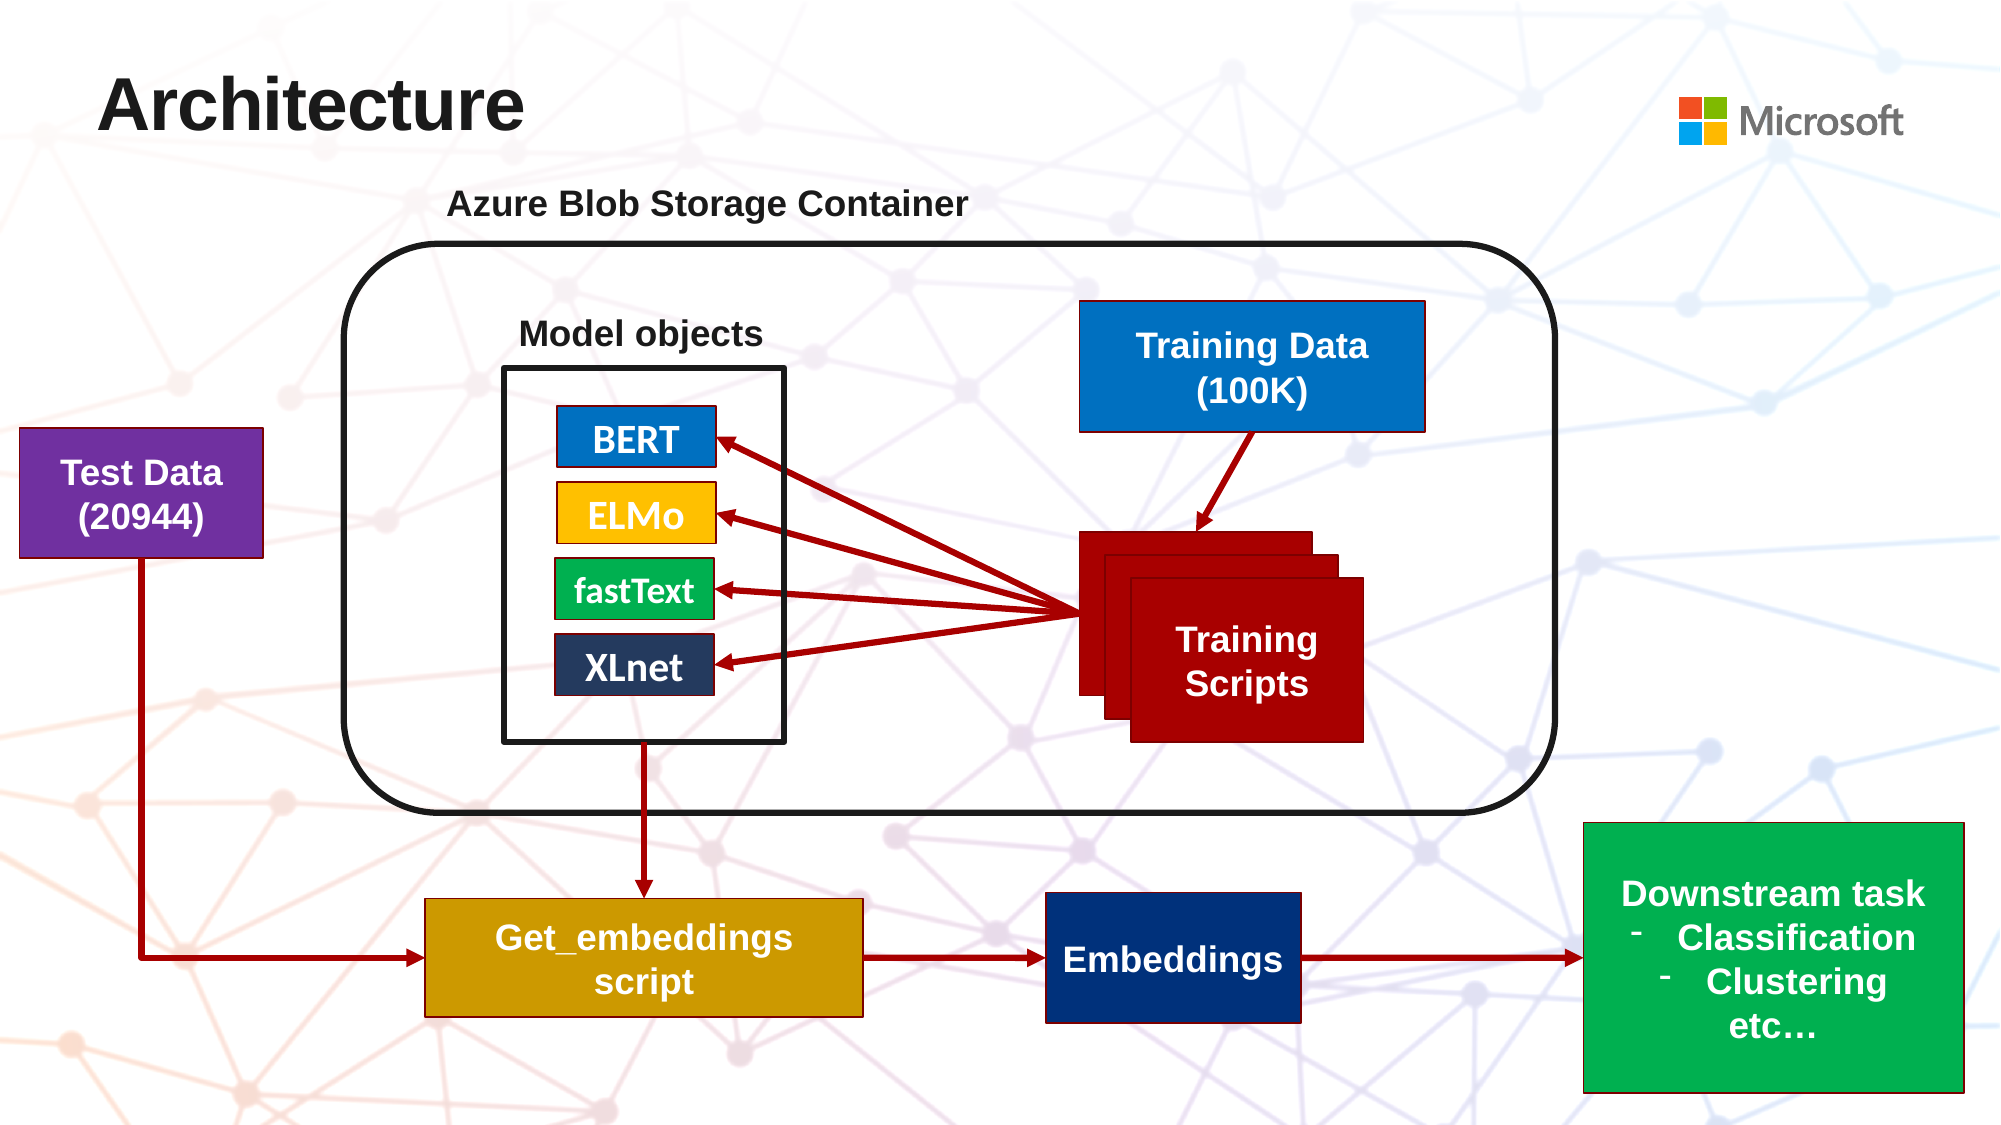

# Architecture
Azure Blob Storage Container

Training Data (100K)
Model objects

BERT
Test Data
(20944)
ELMo
Training Scripts
Training Scripts
fastText
Training Scripts
XLnet
Downstream task
Classification
Clustering
etc…
Embeddings
Get_embeddings script